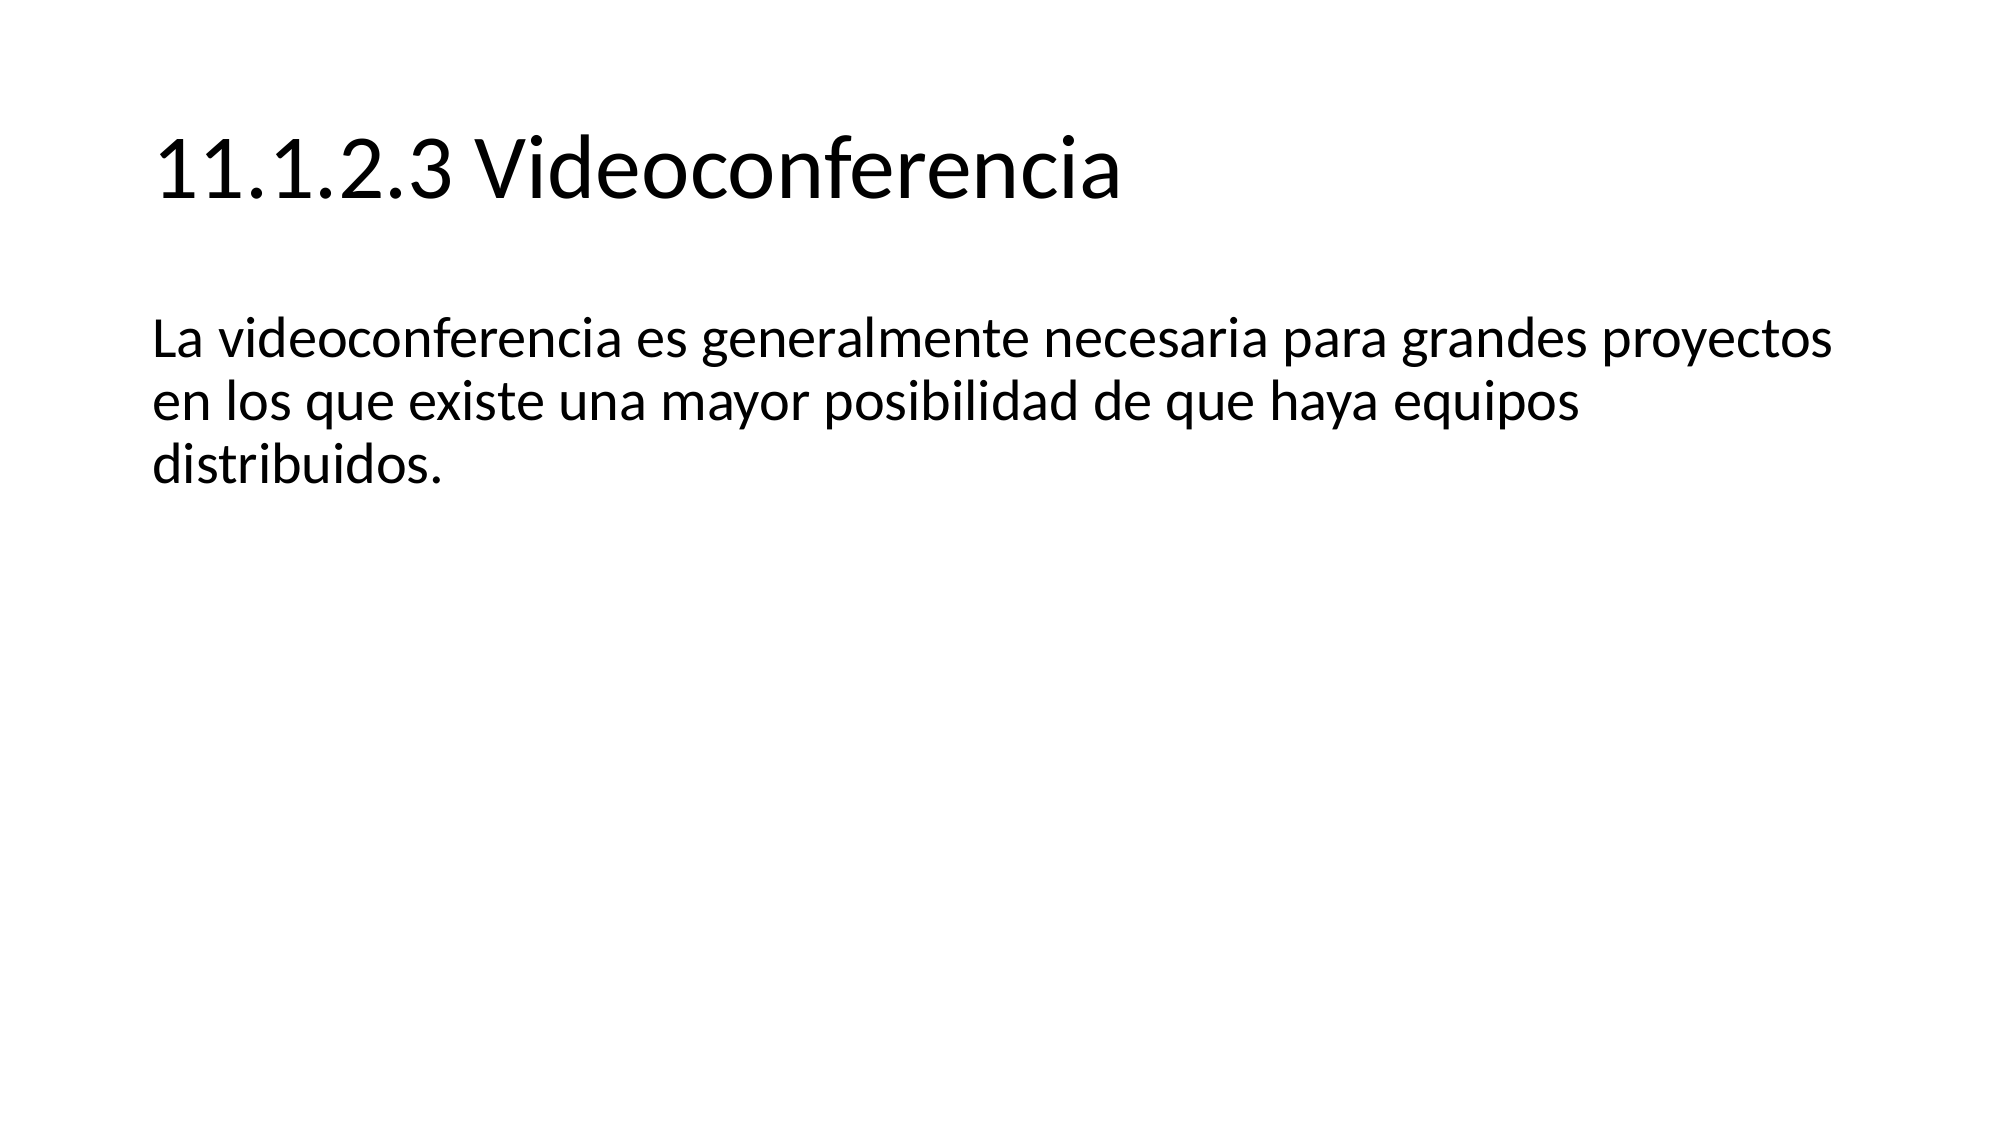

# 11.1.2.3 Videoconferencia
La videoconferencia es generalmente necesaria para grandes proyectos en los que existe una mayor posibilidad de que haya equipos distribuidos.